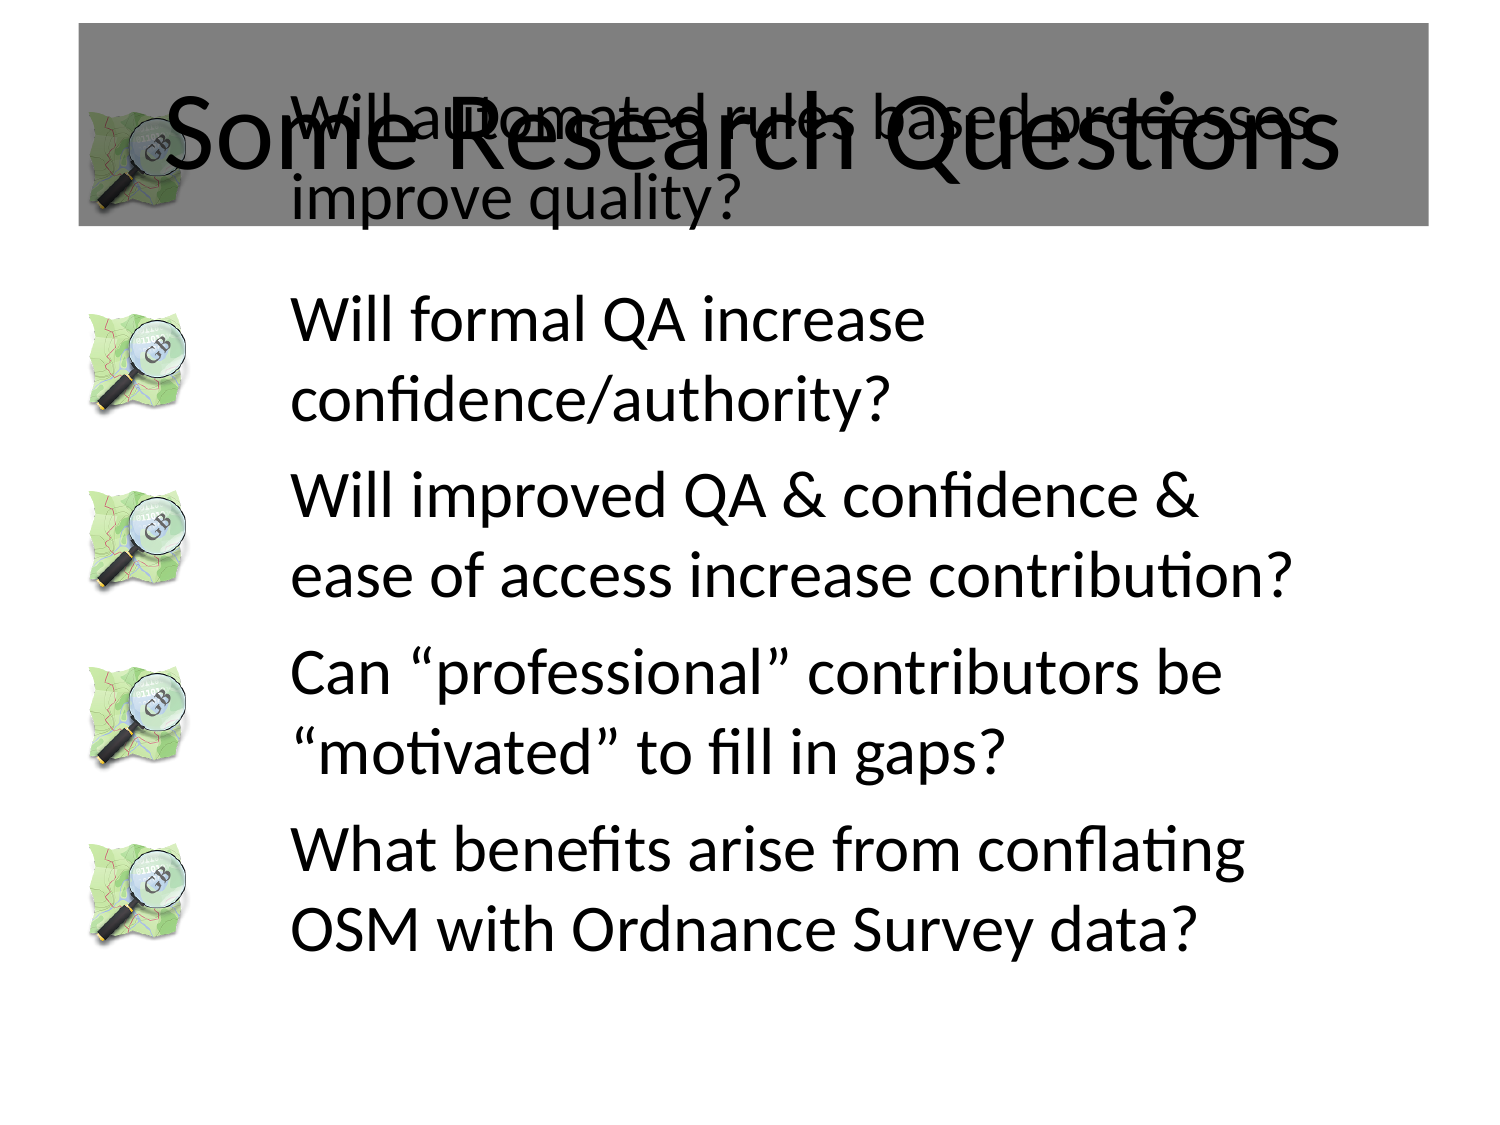

# Some Research Questions
Will automated rules based processes improve quality?

Will formal QA increase confidence/authority?

Will improved QA & confidence & ease of access increase contribution?

Can “professional” contributors be “motivated” to fill in gaps?

What benefits arise from conflating OSM with Ordnance Survey data?